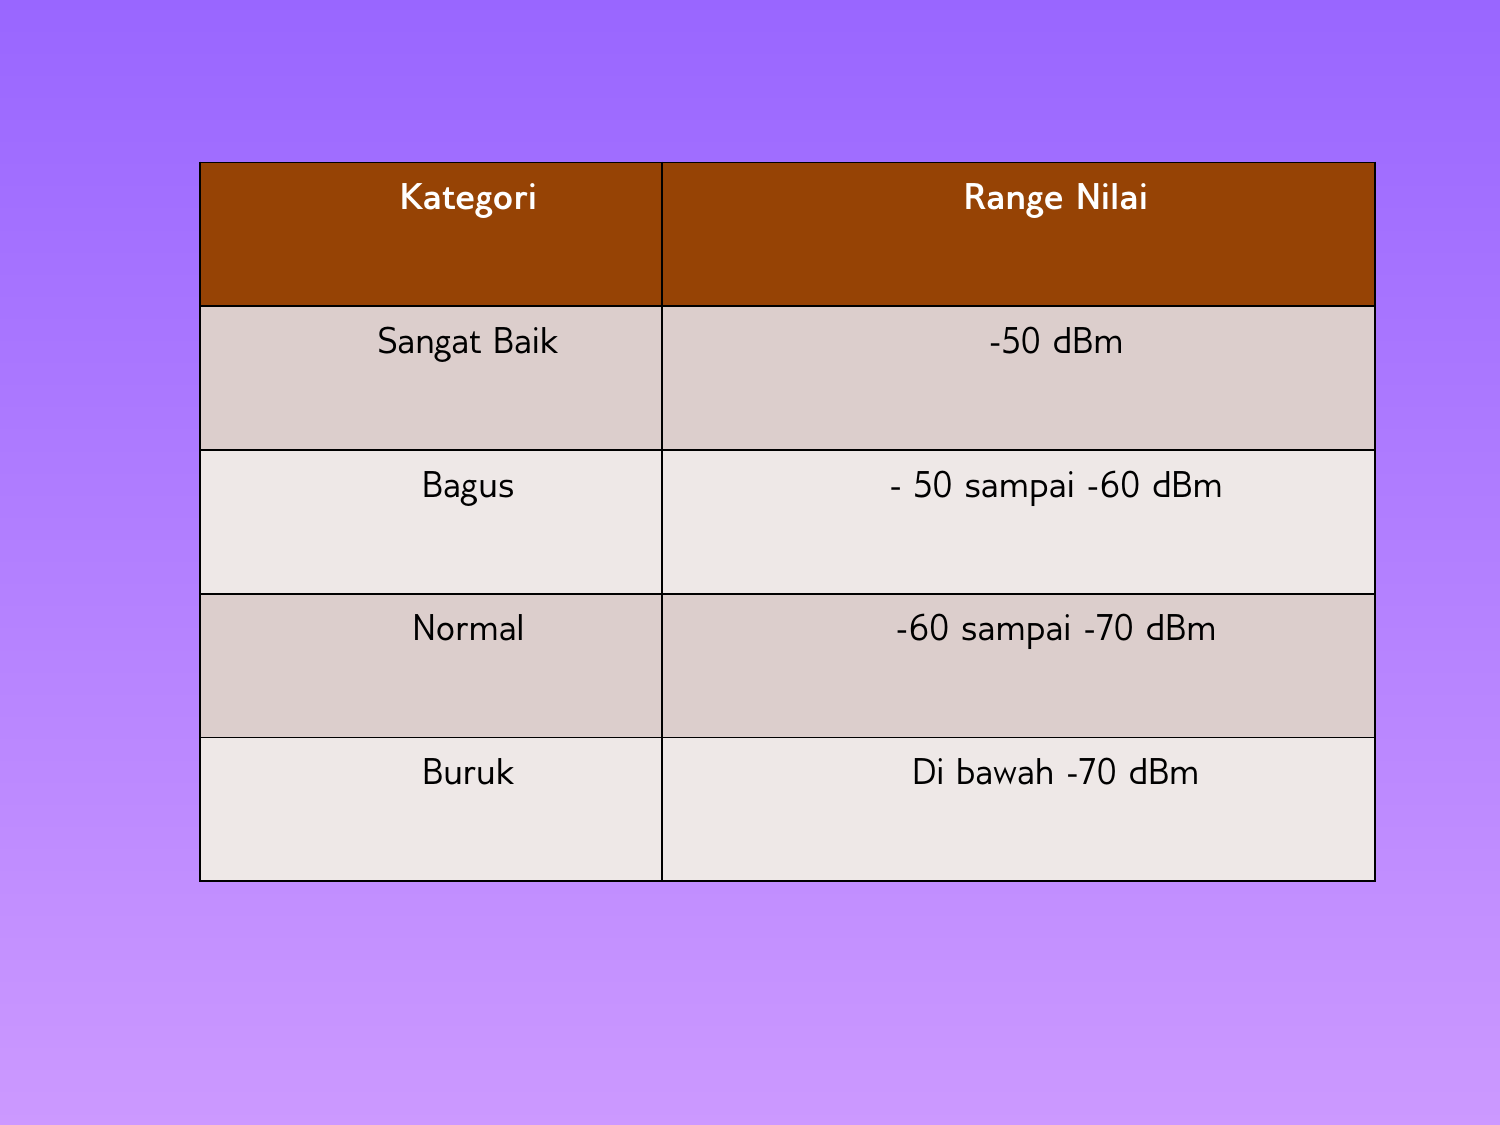

| Kategori | Range Nilai |
| --- | --- |
| Sangat Baik | -50 dBm |
| Bagus | - 50 sampai -60 dBm |
| Normal | -60 sampai -70 dBm |
| Buruk | Di bawah -70 dBm |